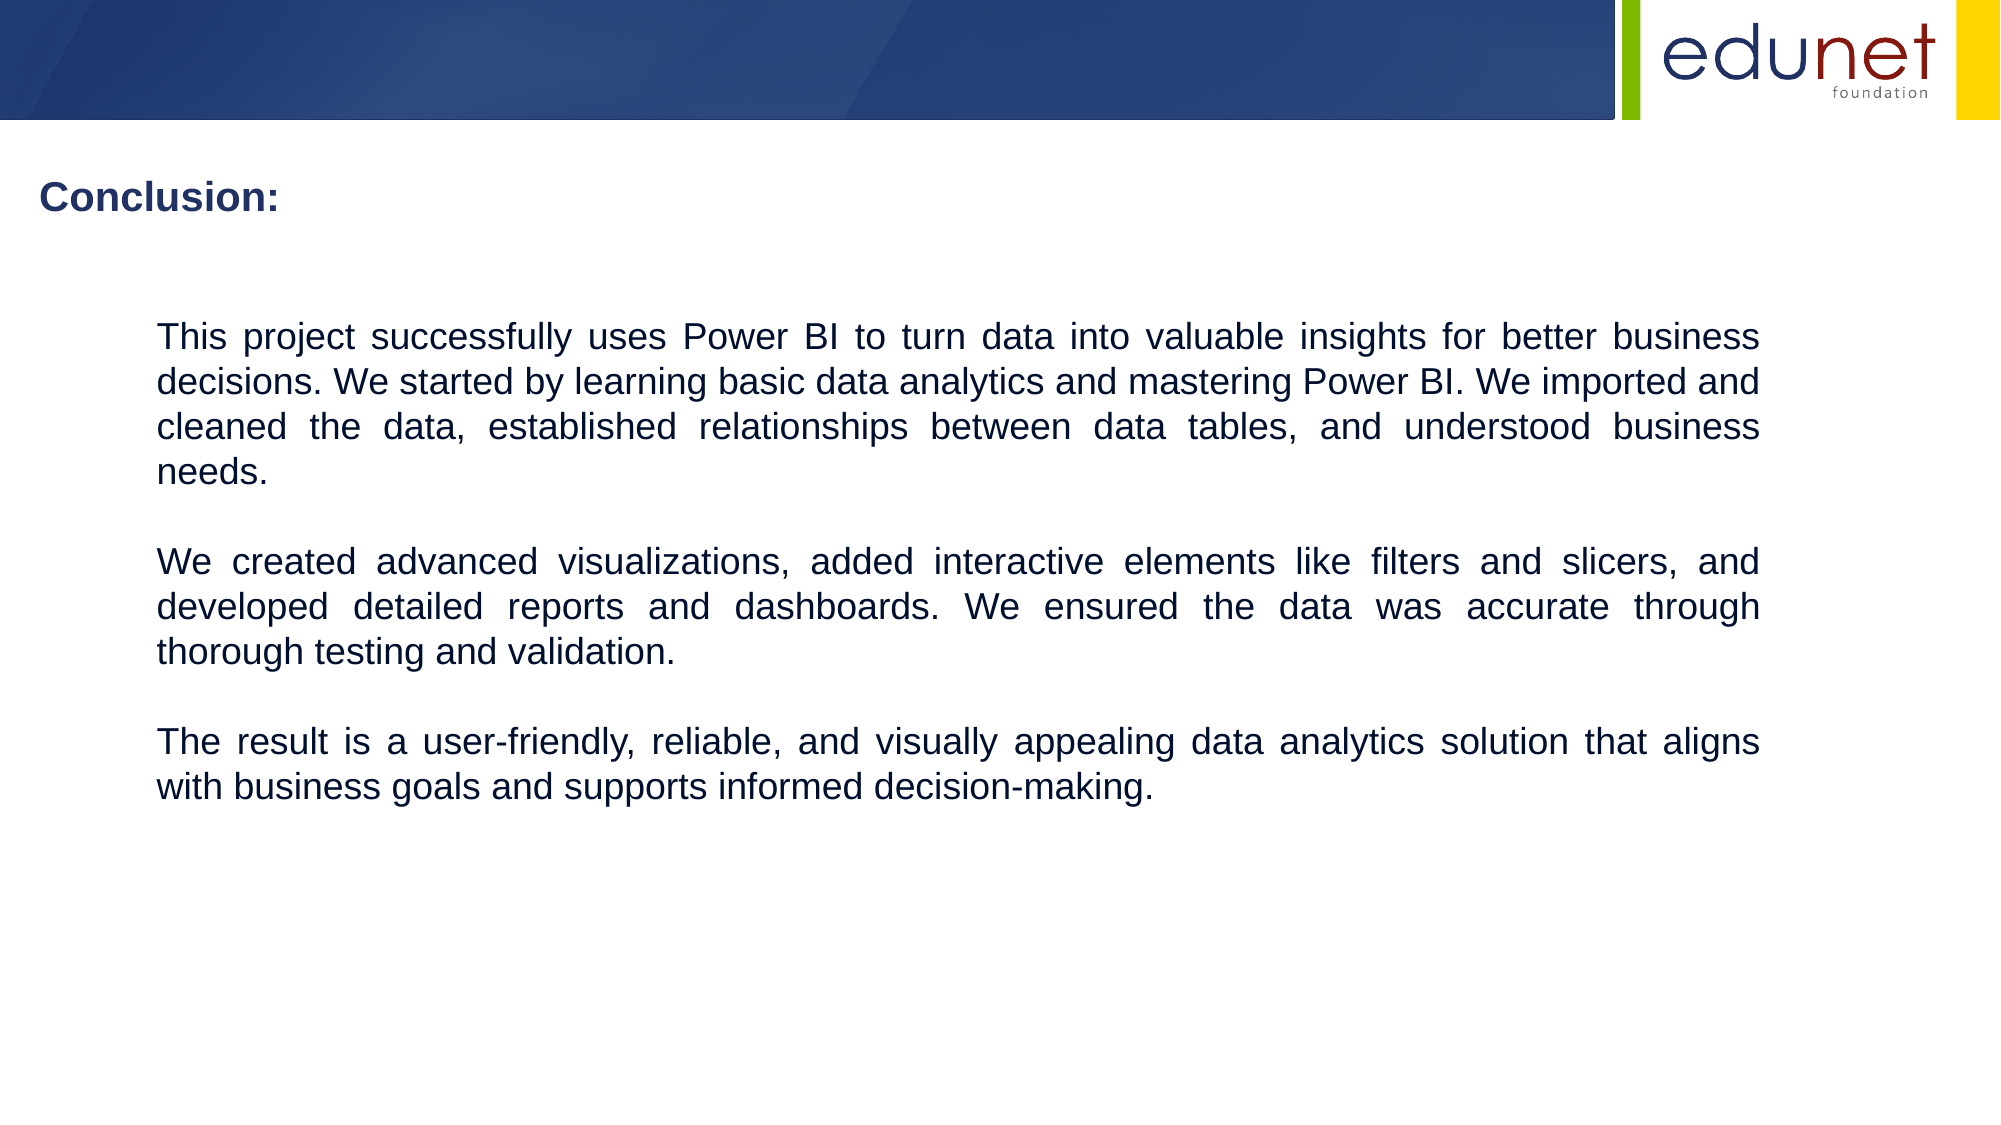

Conclusion:
This project successfully uses Power BI to turn data into valuable insights for better business decisions. We started by learning basic data analytics and mastering Power BI. We imported and cleaned the data, established relationships between data tables, and understood business needs.

We created advanced visualizations, added interactive elements like filters and slicers, and developed detailed reports and dashboards. We ensured the data was accurate through thorough testing and validation.

The result is a user-friendly, reliable, and visually appealing data analytics solution that aligns with business goals and supports informed decision-making.